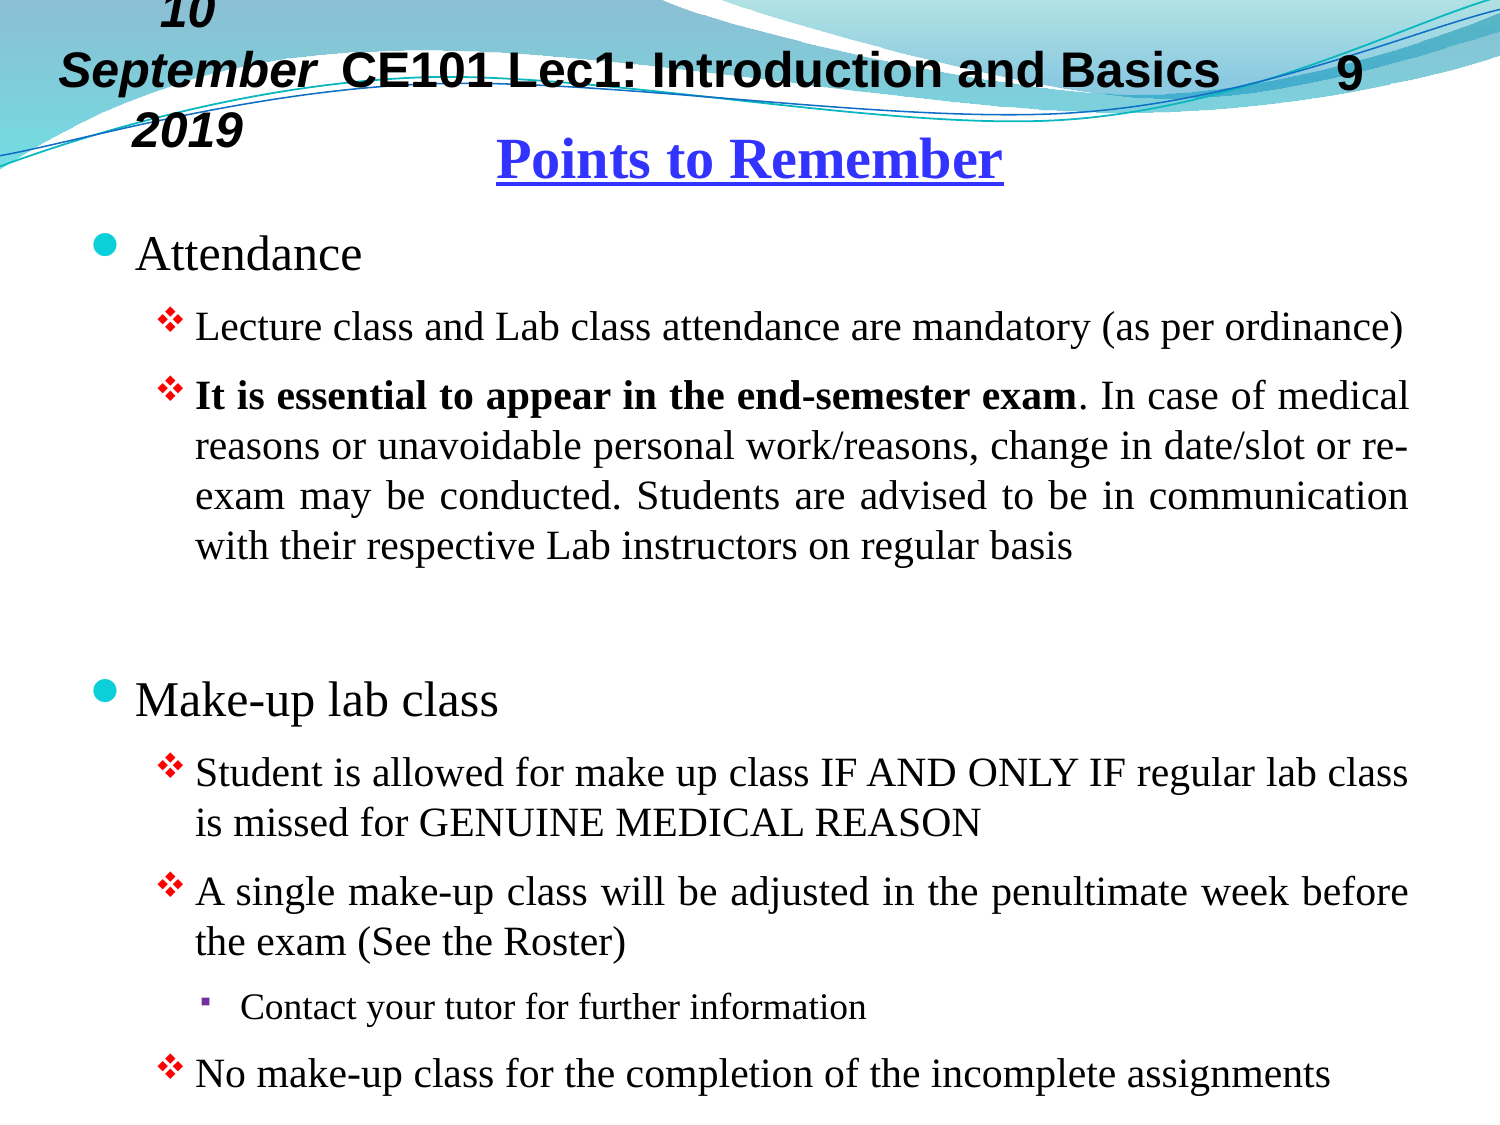

10 September 2019
CE101 Lec1: Introduction and Basics
9
# Points to Remember
Attendance
Lecture class and Lab class attendance are mandatory (as per ordinance)
It is essential to appear in the end-semester exam. In case of medical reasons or unavoidable personal work/reasons, change in date/slot or re-exam may be conducted. Students are advised to be in communication with their respective Lab instructors on regular basis

Make-up lab class
Student is allowed for make up class IF AND ONLY IF regular lab class is missed for GENUINE MEDICAL REASON
A single make-up class will be adjusted in the penultimate week before the exam (See the Roster)
Contact your tutor for further information
No make-up class for the completion of the incomplete assignments